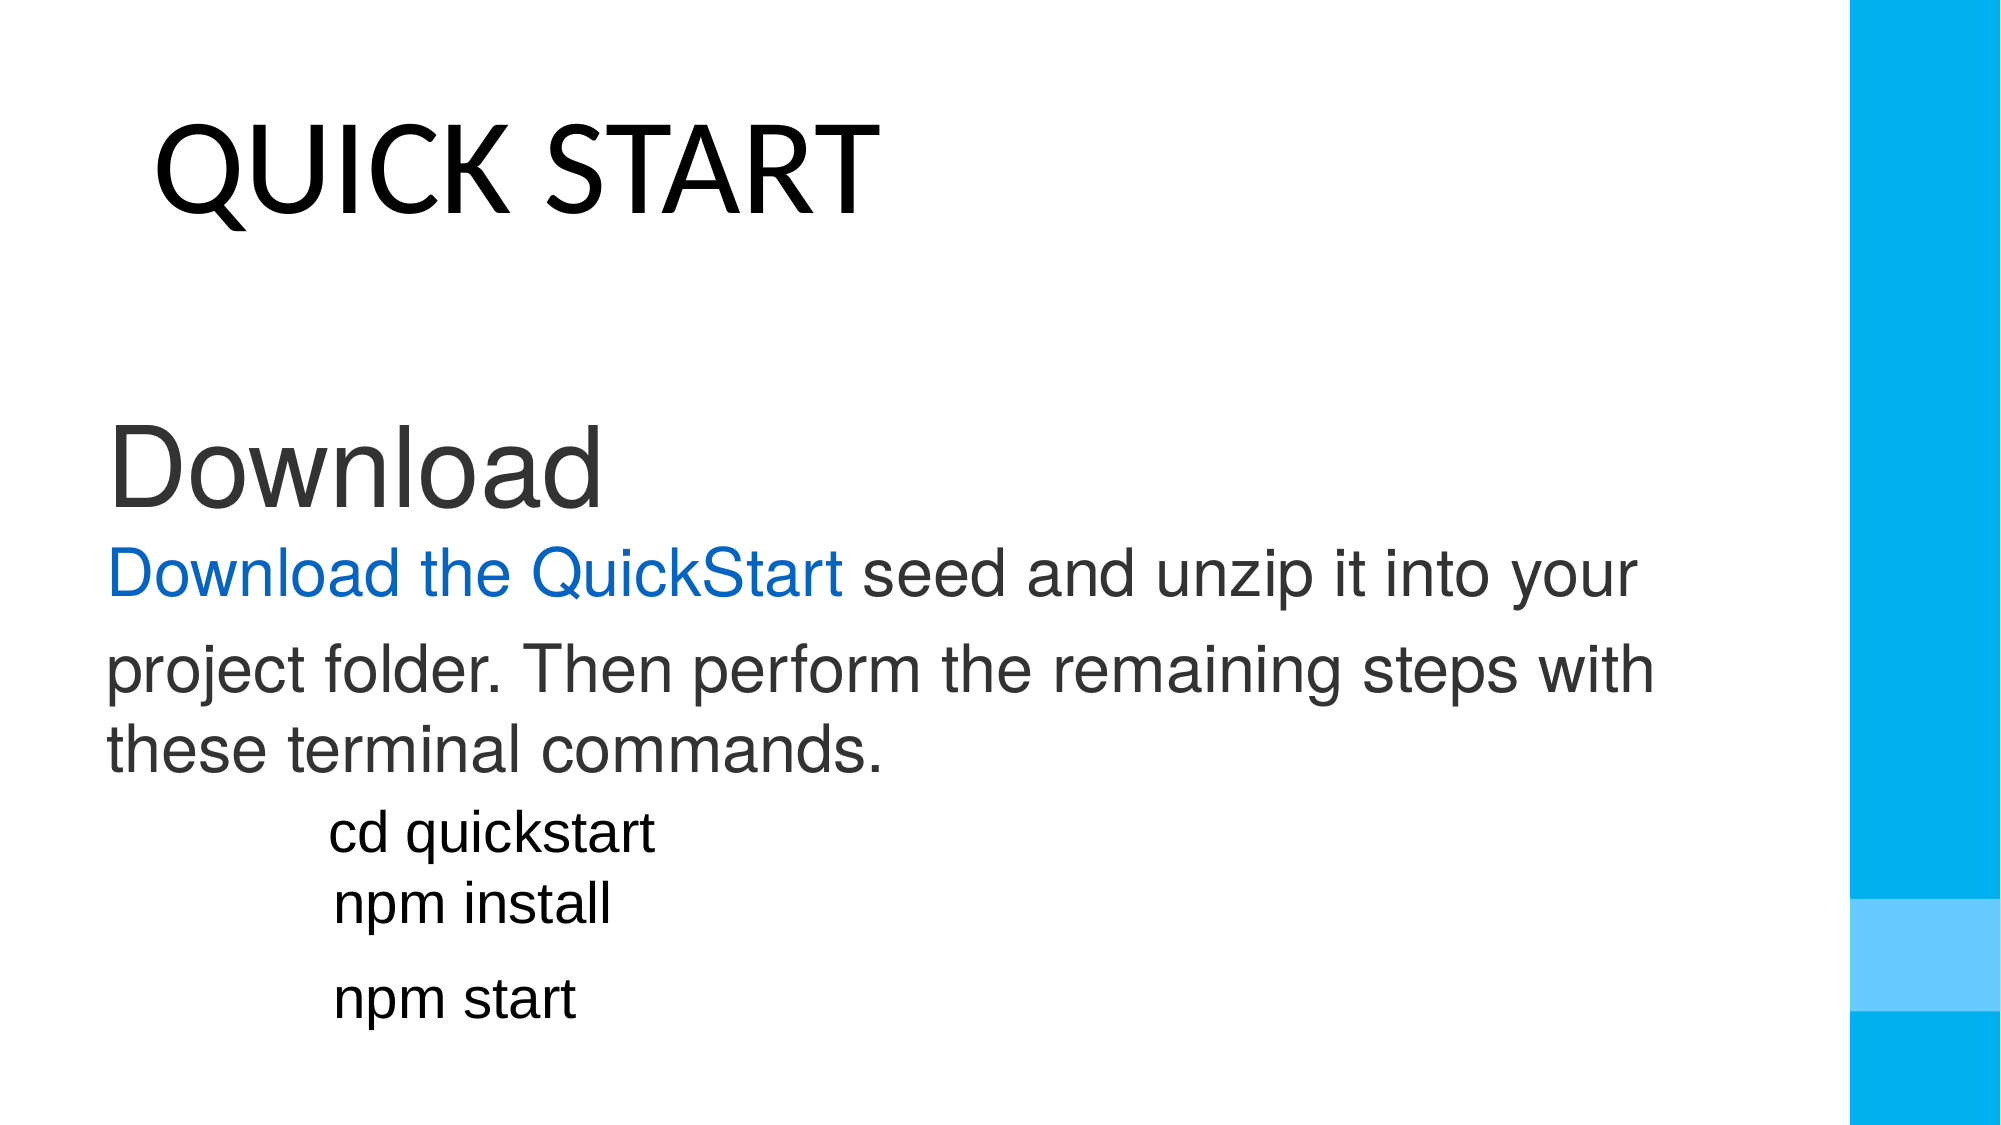

# QUICK START
Download
Download the QuickStart seed and unzip it into your
project folder. Then perform the remaining steps with
these terminal commands.
            cd quickstart
              npm install
              npm start